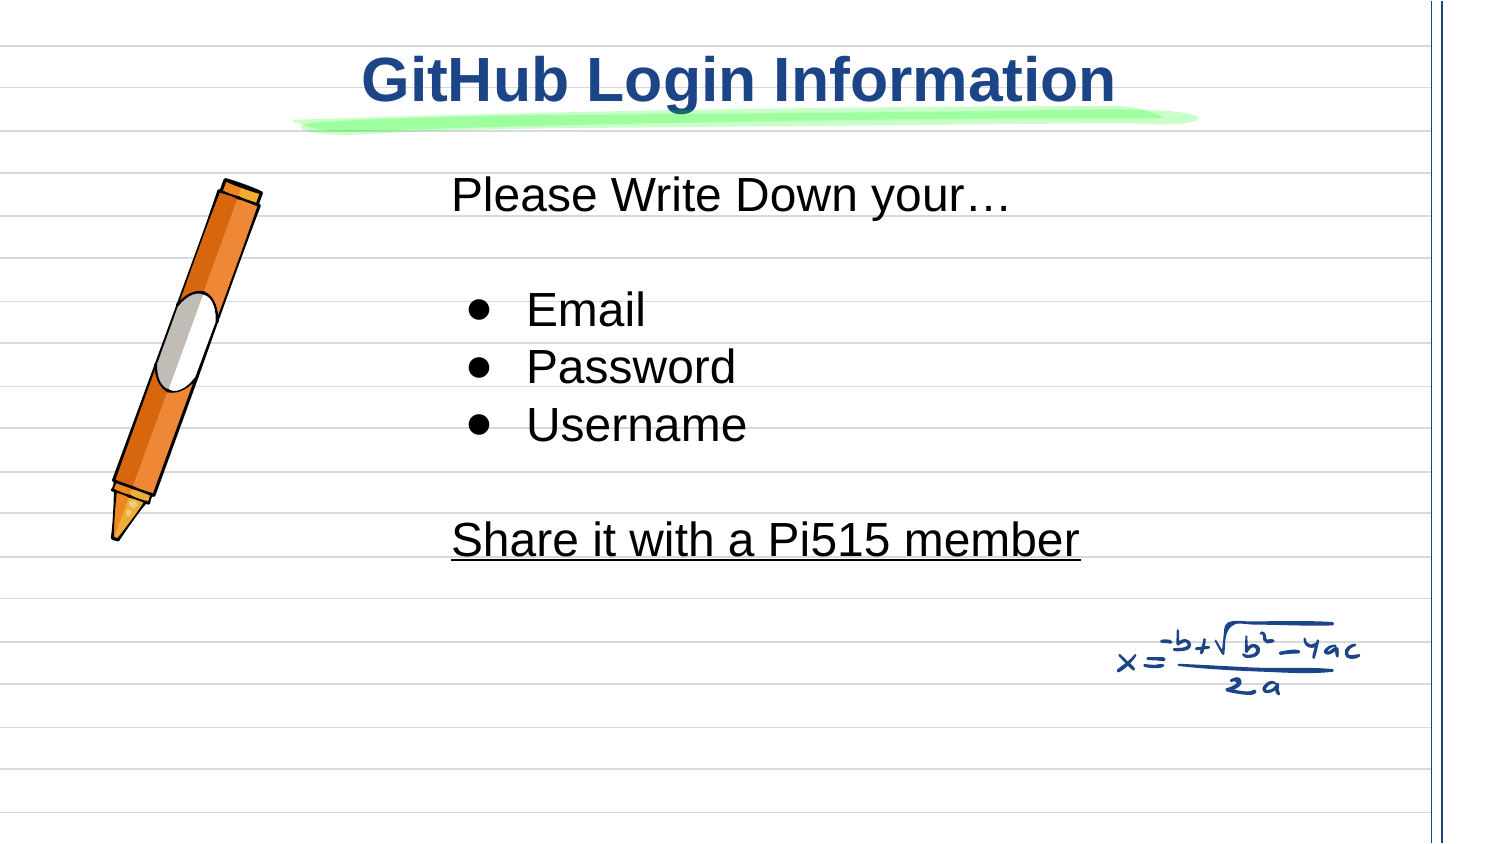

GitHub Login Information

Please Write Down your…

Email
Password
Username

Share it with a Pi515 member